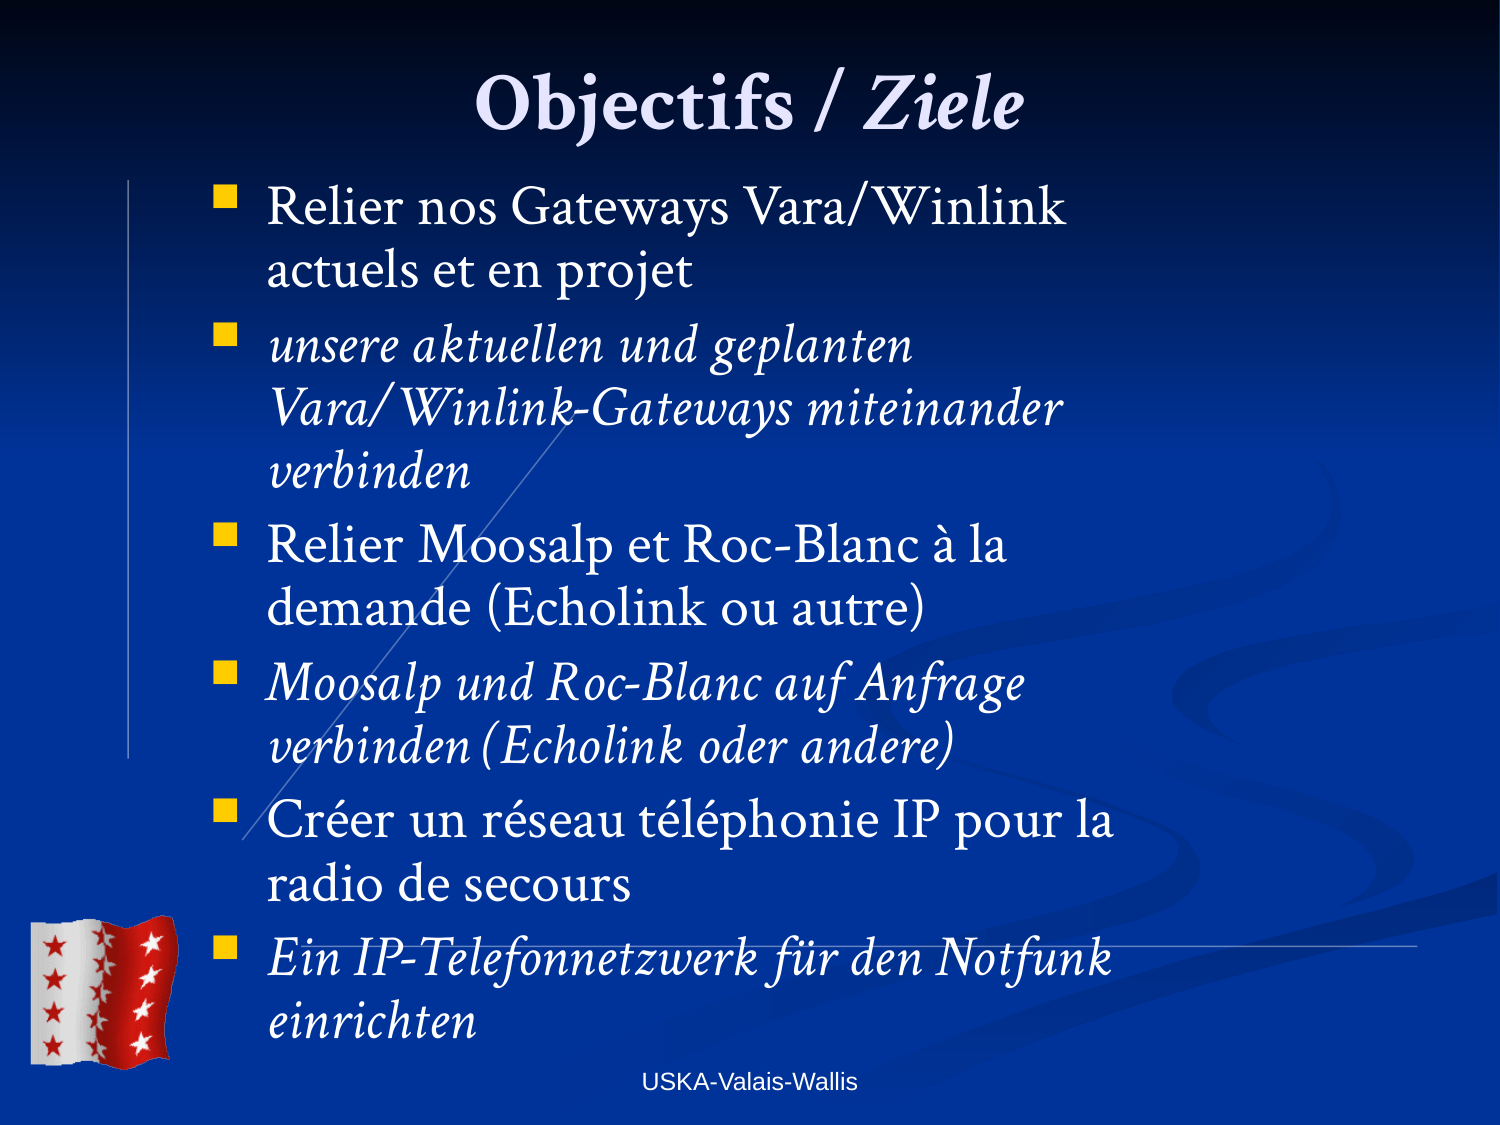

# Objectifs / Ziele
Relier nos Gateways Vara/Winlink actuels et en projet
unsere aktuellen und geplanten Vara/Winlink-Gateways miteinander verbinden
Relier Moosalp et Roc-Blanc à la demande (Echolink ou autre)
Moosalp und Roc-Blanc auf Anfrage verbinden (Echolink oder andere)
Créer un réseau téléphonie IP pour la radio de secours
Ein IP-Telefonnetzwerk für den Notfunk einrichten

USKA-Valais-Wallis